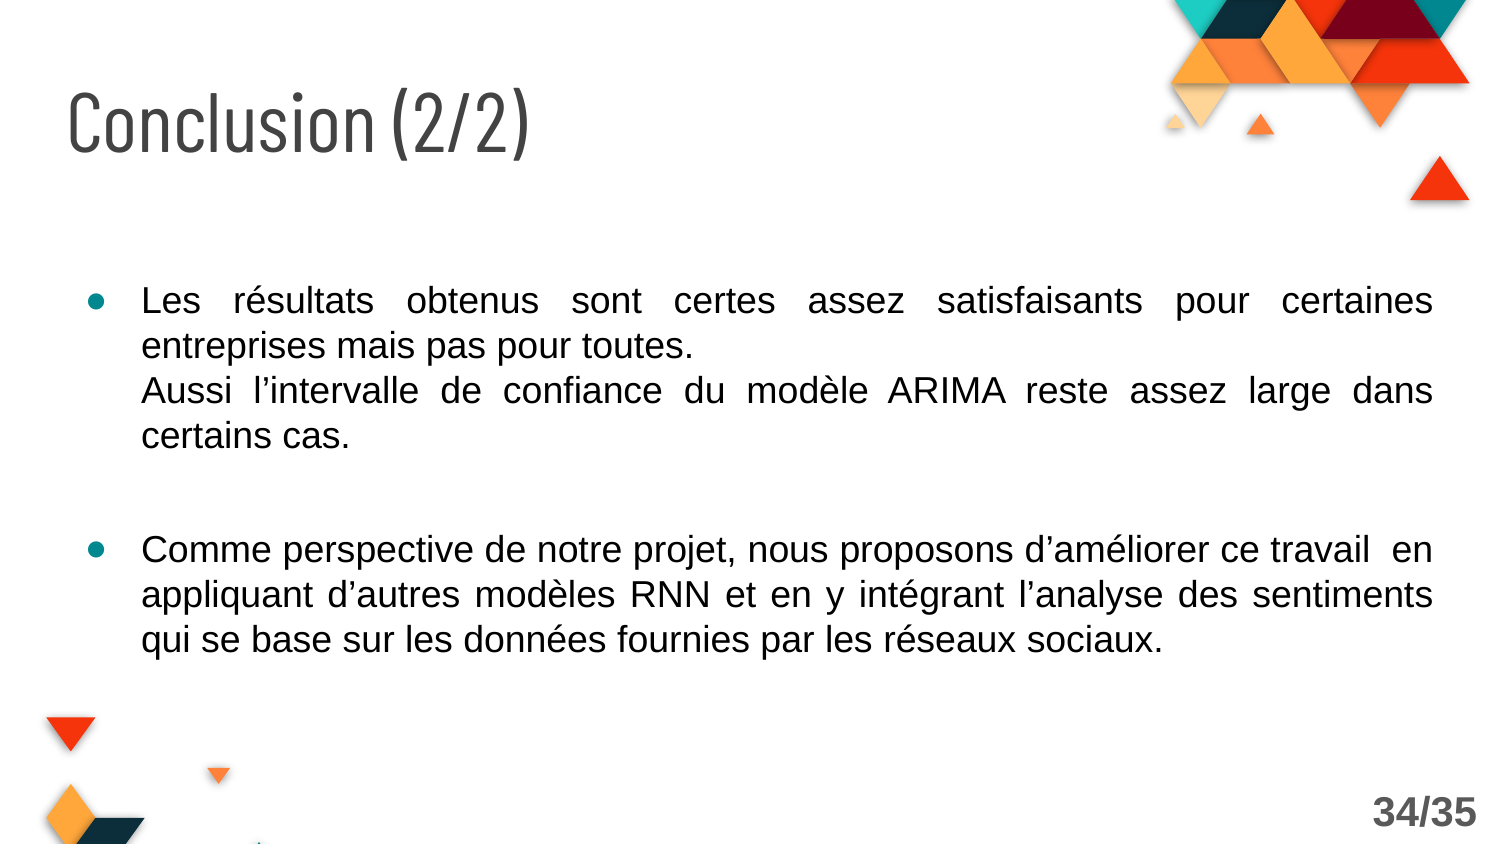

# Conclusion (2/2)

Les résultats obtenus sont certes assez satisfaisants pour certaines entreprises mais pas pour toutes.
Aussi l’intervalle de confiance du modèle ARIMA reste assez large dans certains cas.

Comme perspective de notre projet, nous proposons d’améliorer ce travail  en appliquant d’autres modèles RNN et en y intégrant l’analyse des sentiments qui se base sur les données fournies par les réseaux sociaux.

34/35